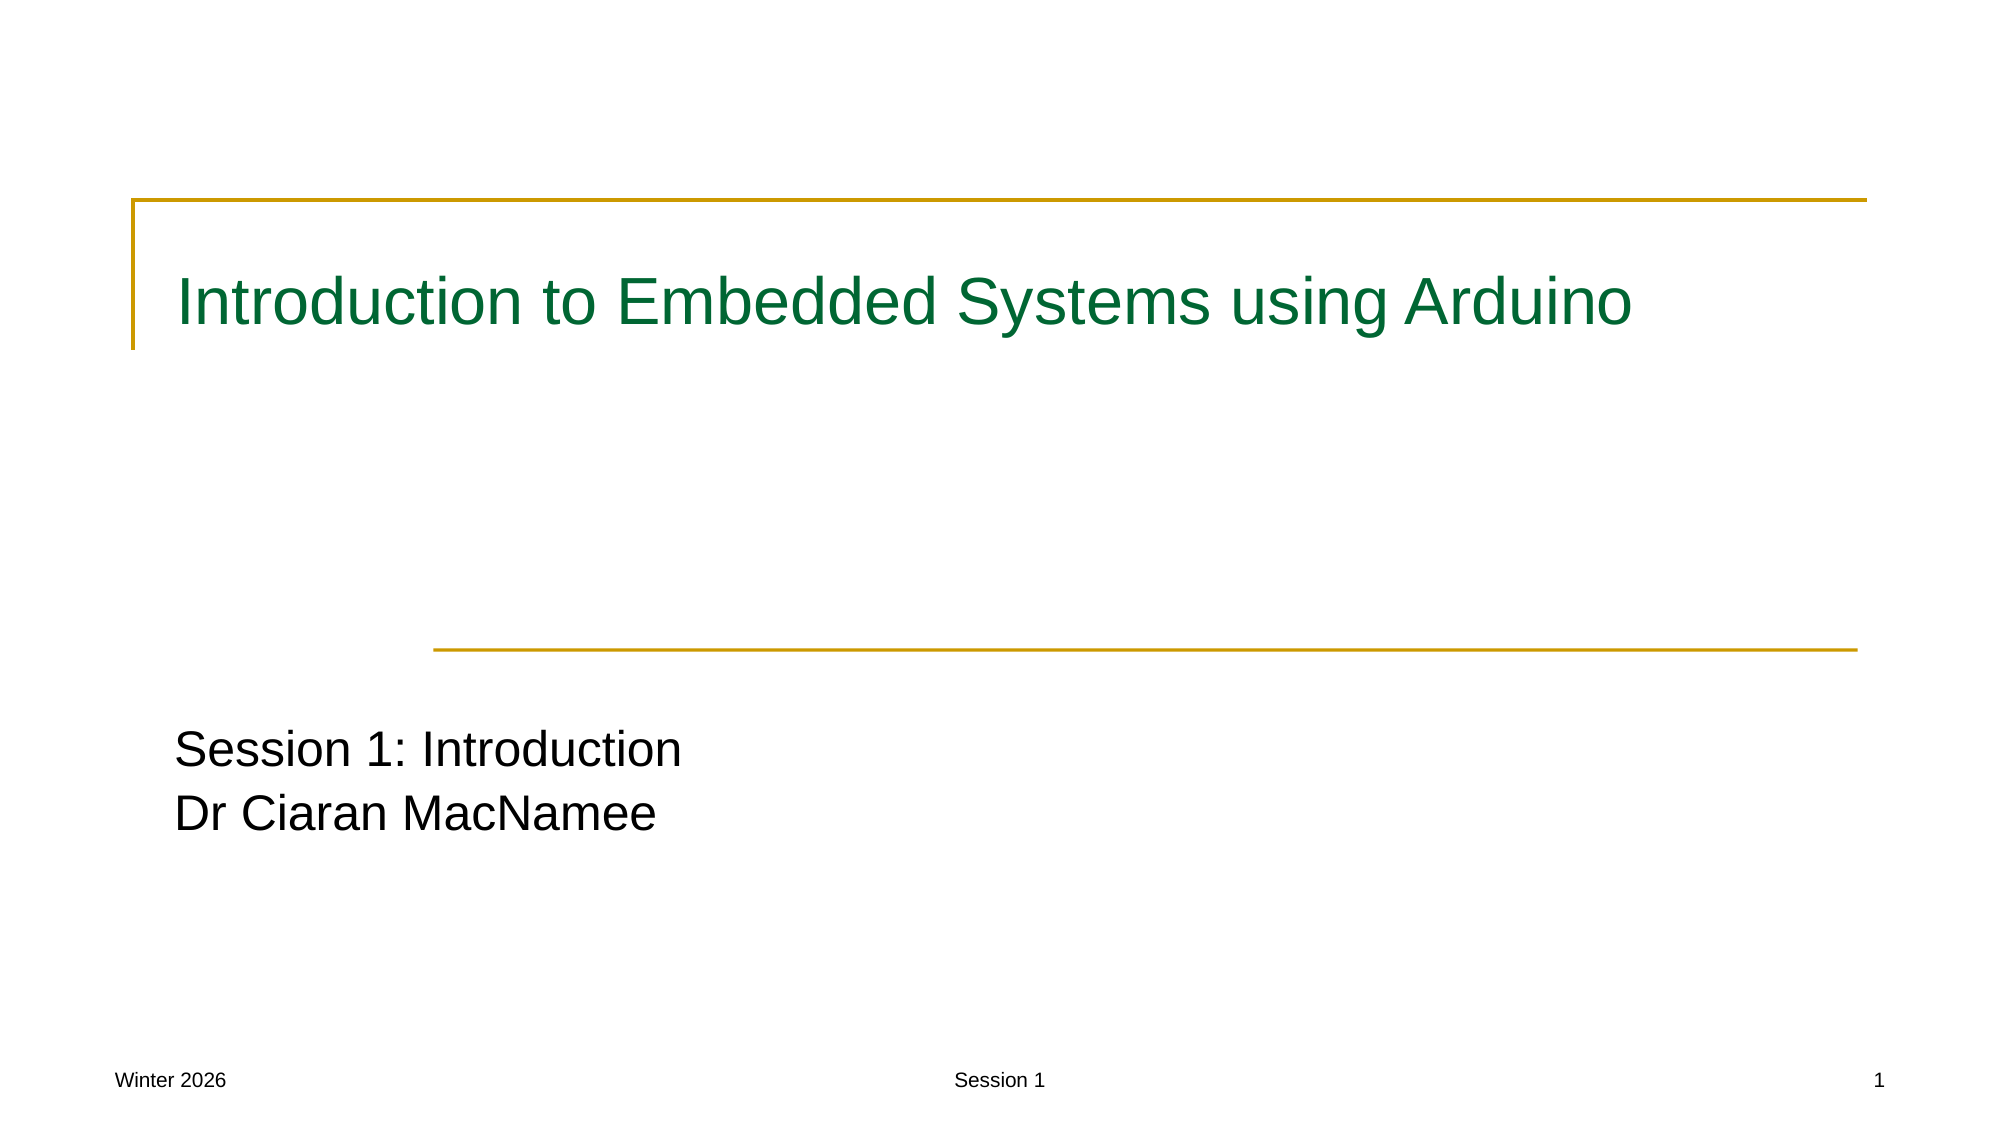

# Introduction to Embedded Systems using Arduino
Session 1: Introduction
Dr Ciaran MacNamee
Winter 2026
Session 1
1